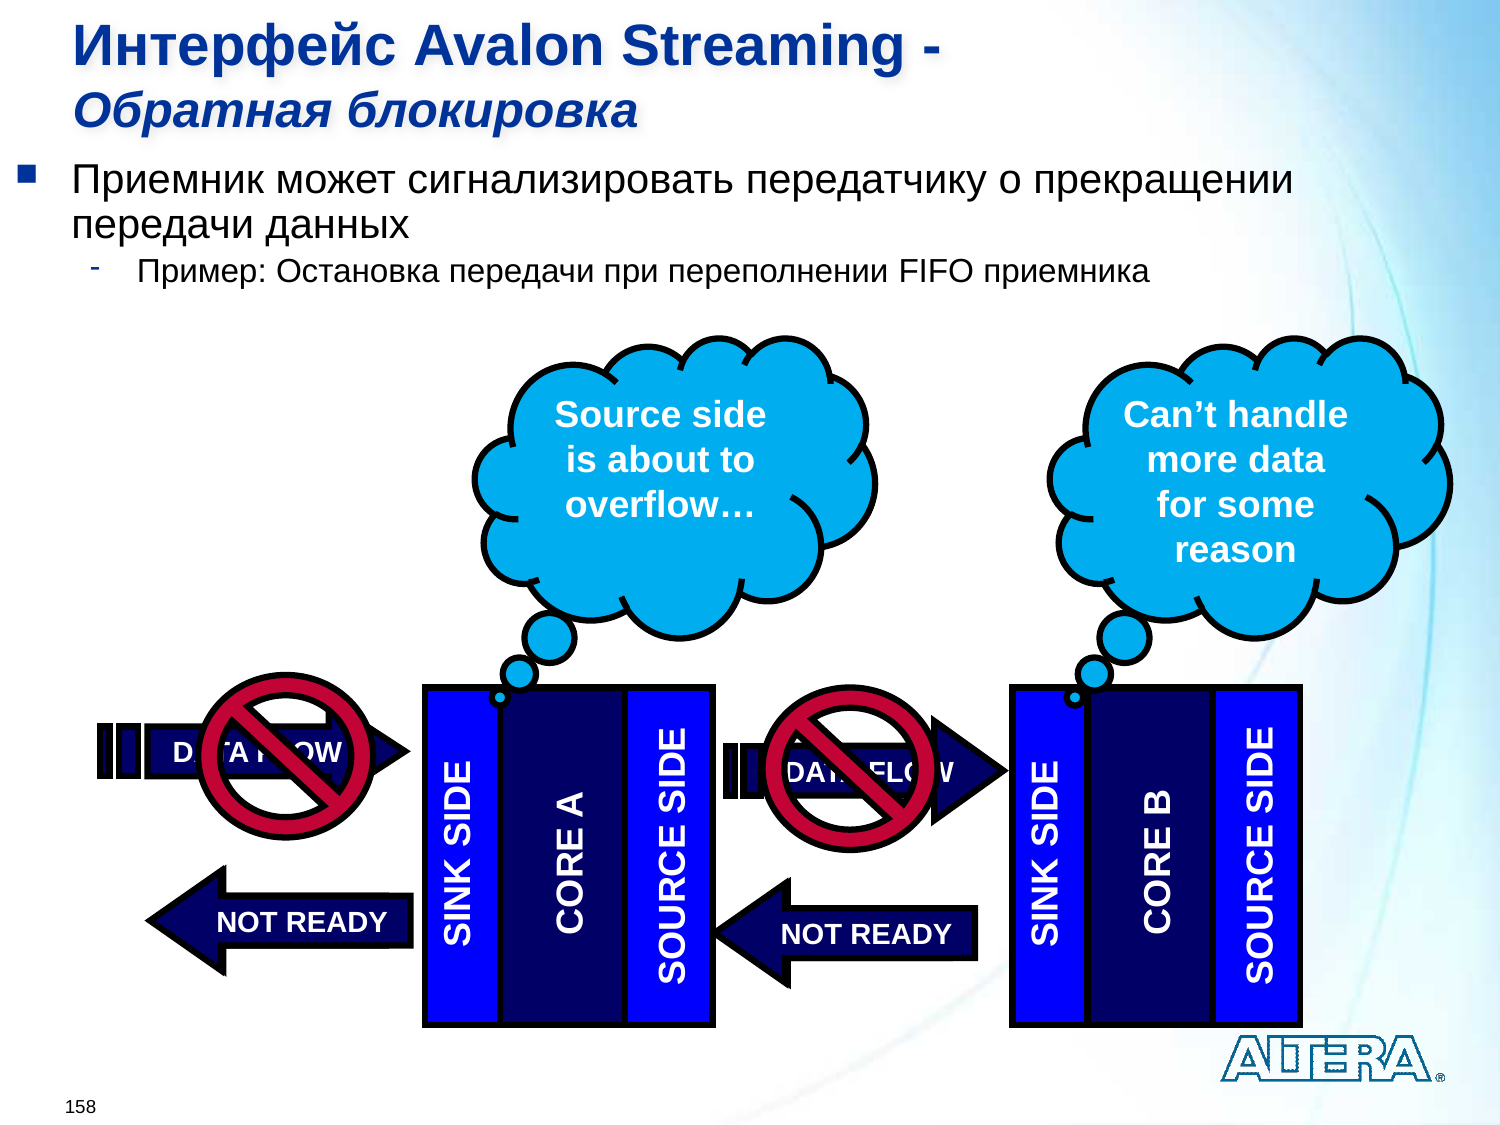

Интерфейс Avalon Streaming -
Обратная блокировка
Приемник может сигнализировать передатчику о прекращении передачи данных
Пример: Остановка передачи при переполнении FIFO приемника

Source side is about to overflow…
Can’t handle more data for some reason

SOURCE SIDE
SINK SIDE
CORE A

SOURCE SIDE
SINK SIDE
CORE B

 NOT READY

 NOT READY
DATA FLOW
DATA FLOW
 READY
 READY